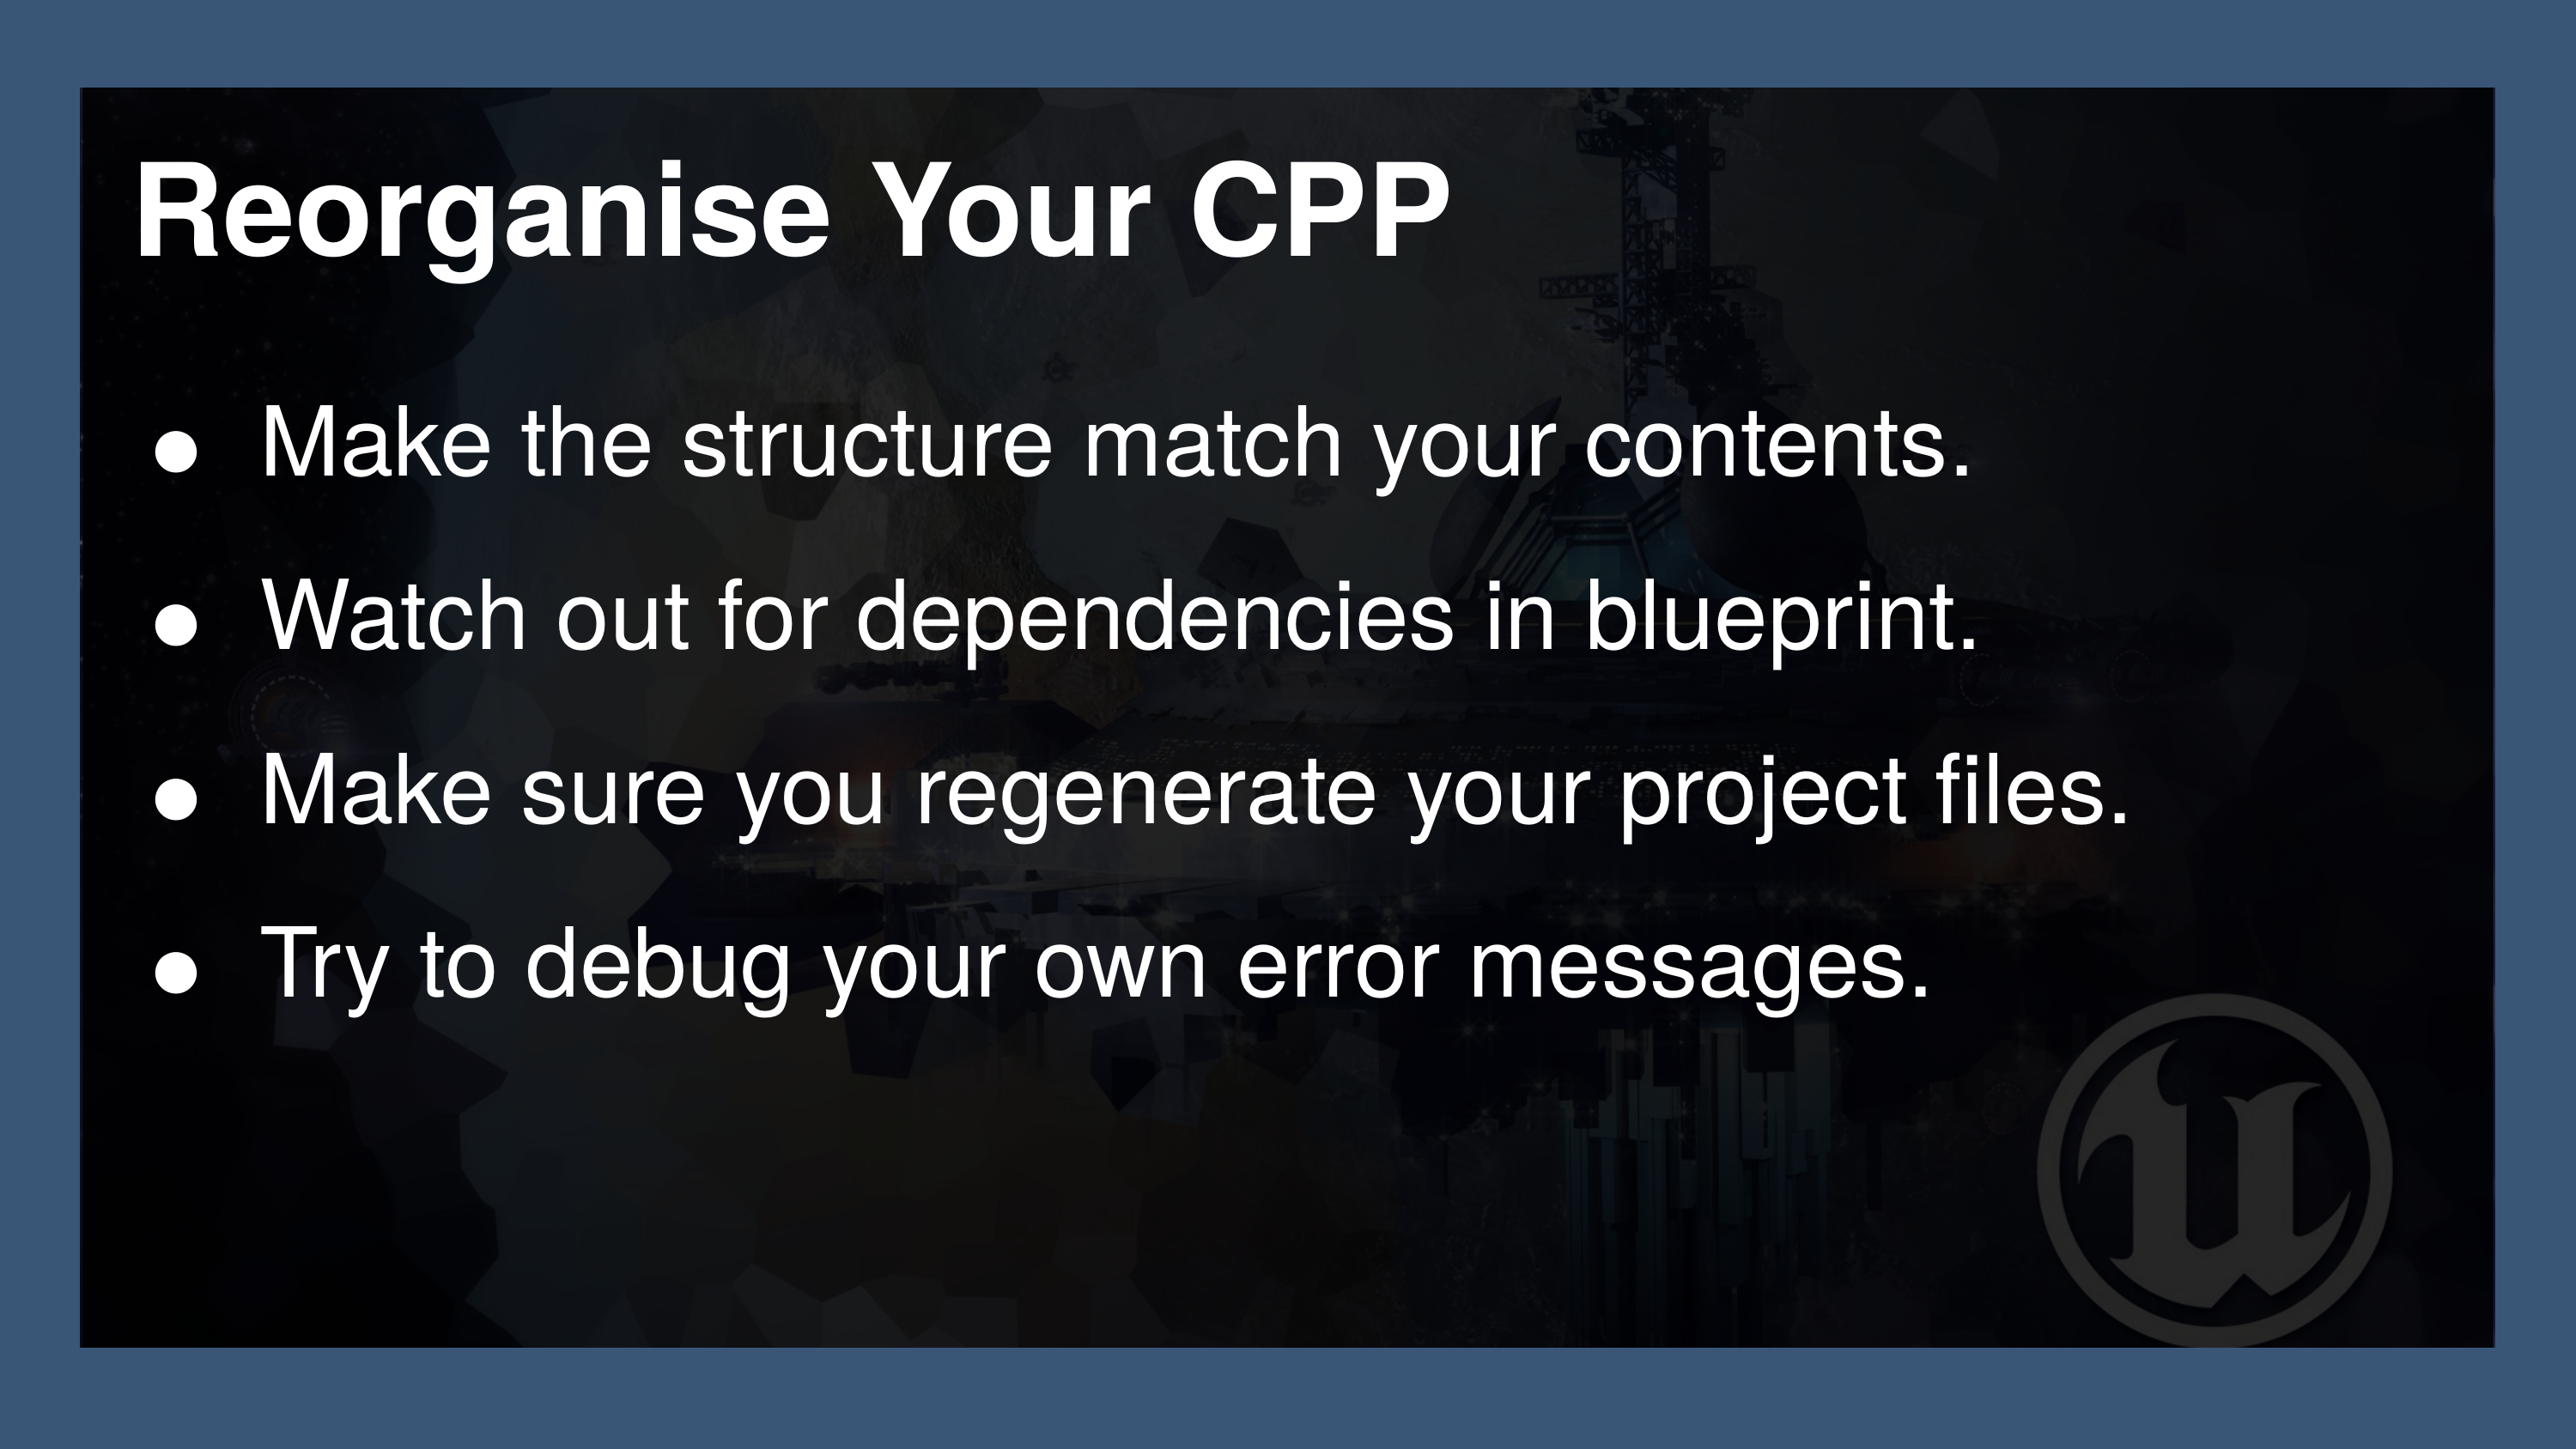

Reorganise Your CPP
Make the structure match your contents.
Watch out for dependencies in blueprint.
Make sure you regenerate your project files.
Try to debug your own error messages.